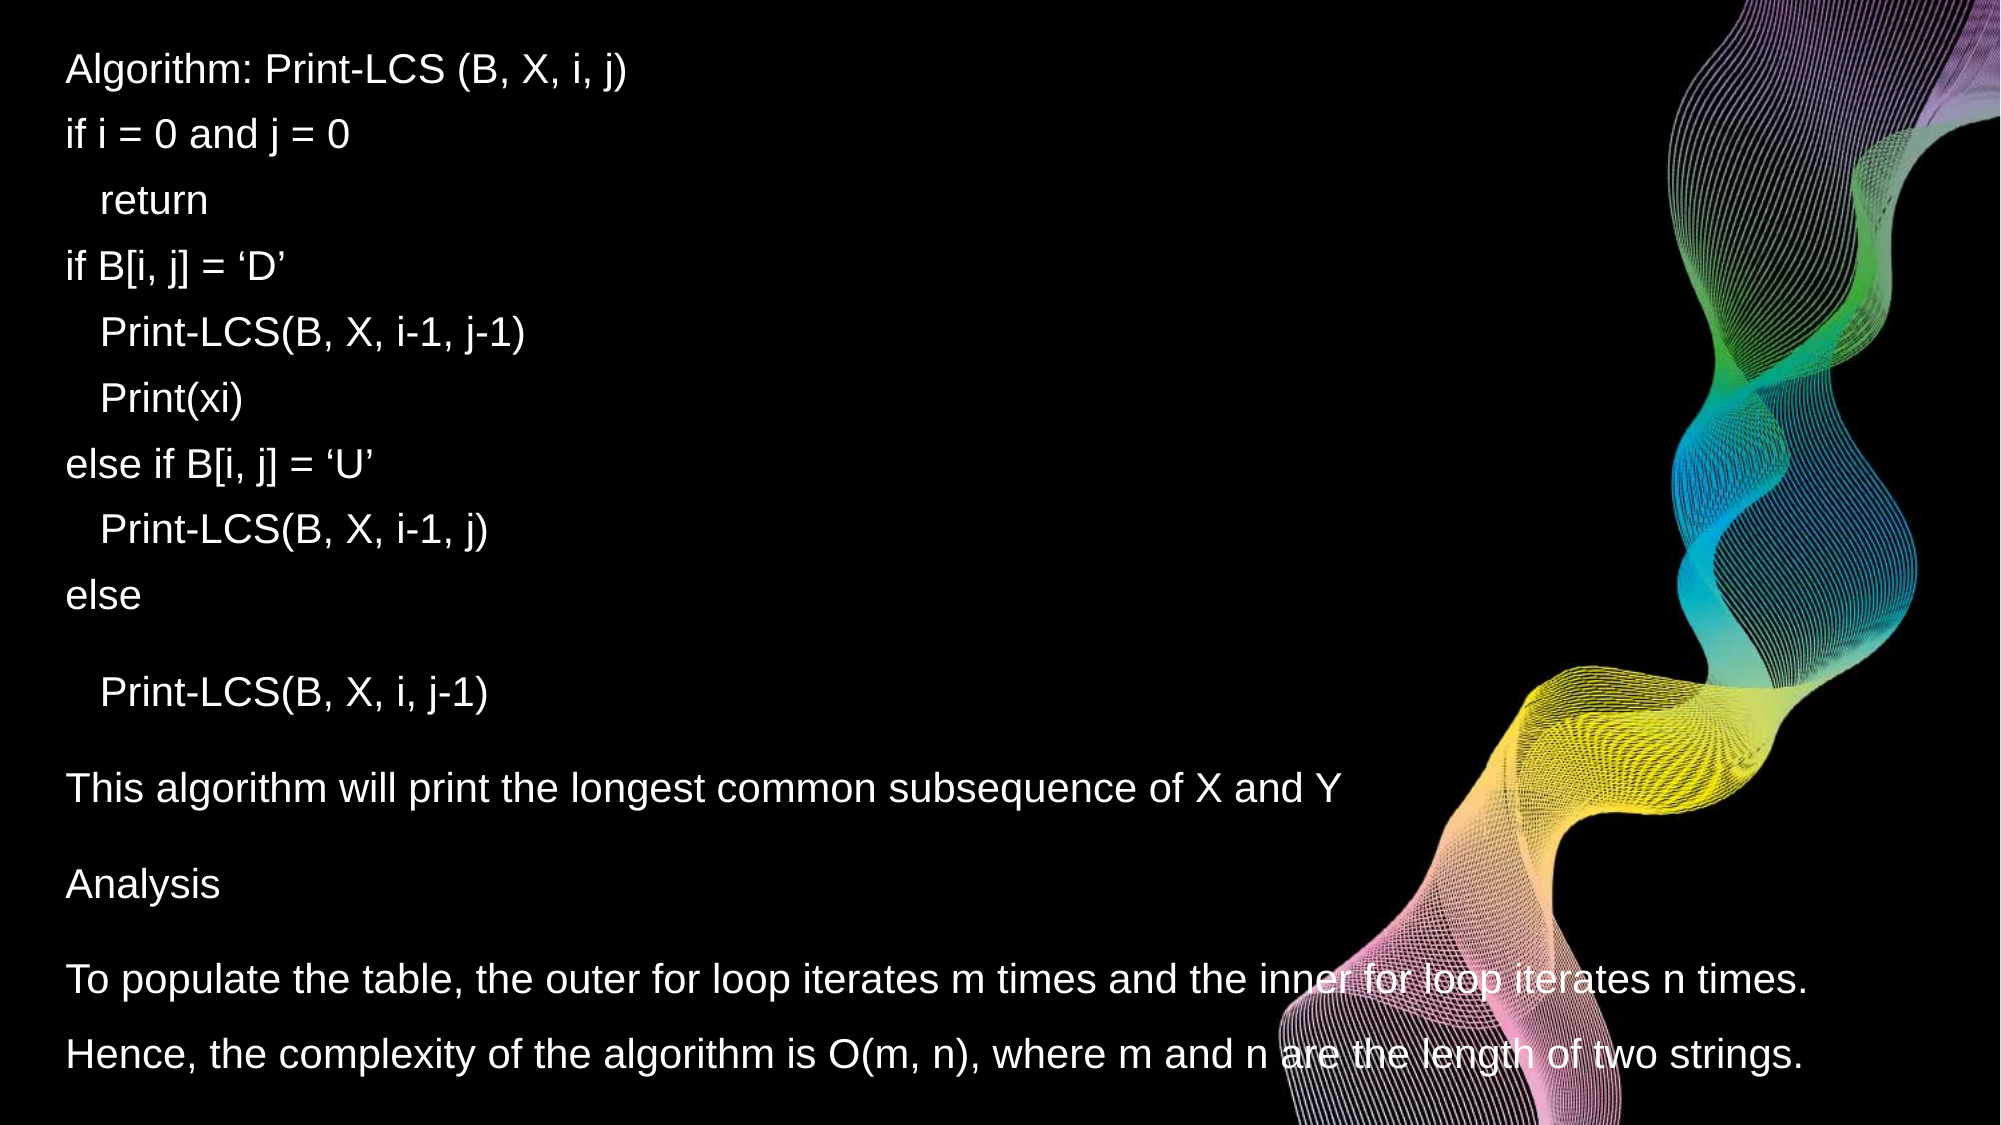

Algorithm: Print-LCS (B, X, i, j)
if i = 0 and j = 0
   return
if B[i, j] = ‘D’
   Print-LCS(B, X, i-1, j-1)
   Print(xi)
else if B[i, j] = ‘U’
   Print-LCS(B, X, i-1, j)
else
   Print-LCS(B, X, i, j-1)
This algorithm will print the longest common subsequence of X and Y
Analysis
To populate the table, the outer for loop iterates m times and the inner for loop iterates n times. Hence, the complexity of the algorithm is O(m, n), where m and n are the length of two strings.